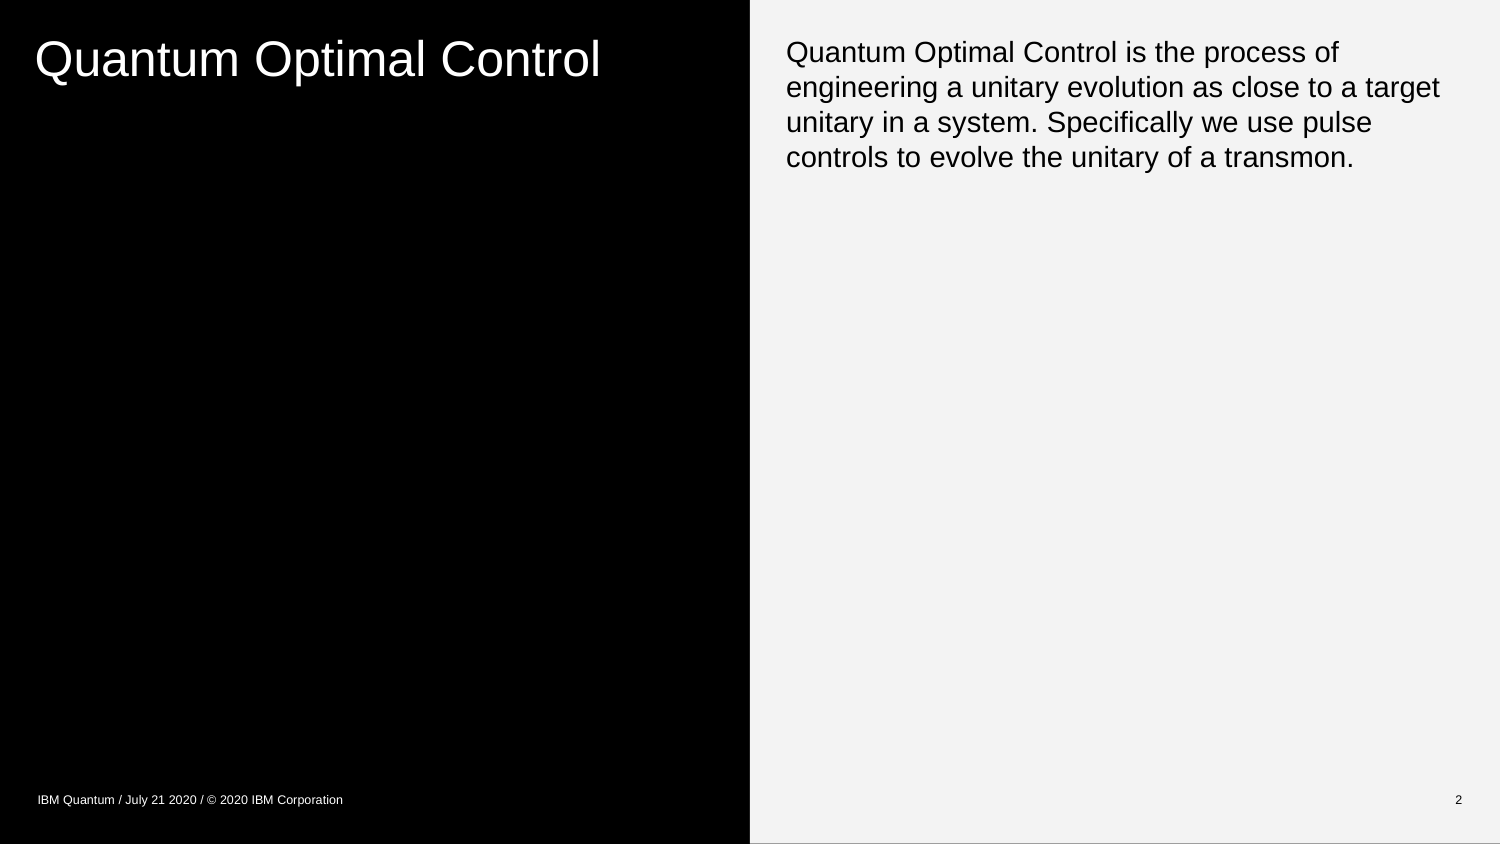

# Quantum Optimal Control
Quantum Optimal Control is the process of engineering a unitary evolution as close to a target unitary in a system. Specifically we use pulse controls to evolve the unitary of a transmon.

IBM Quantum / July 21 2020 / © 2020 IBM Corporation
2